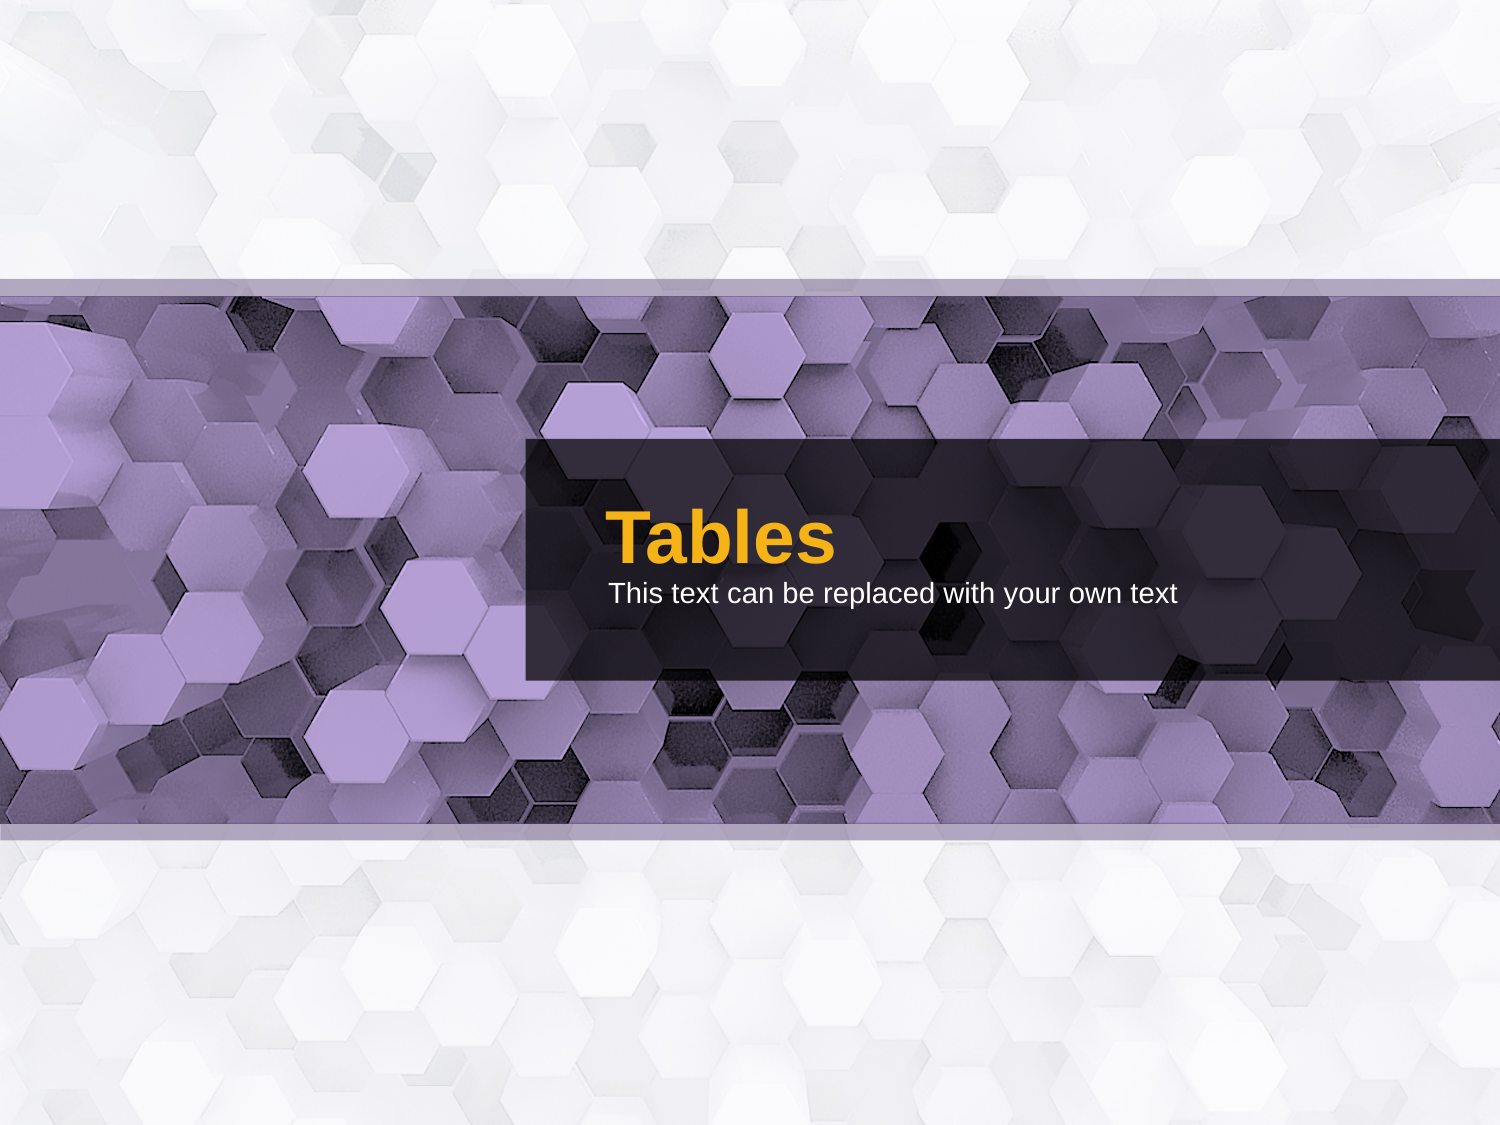

# Tables
This text can be replaced with your own text